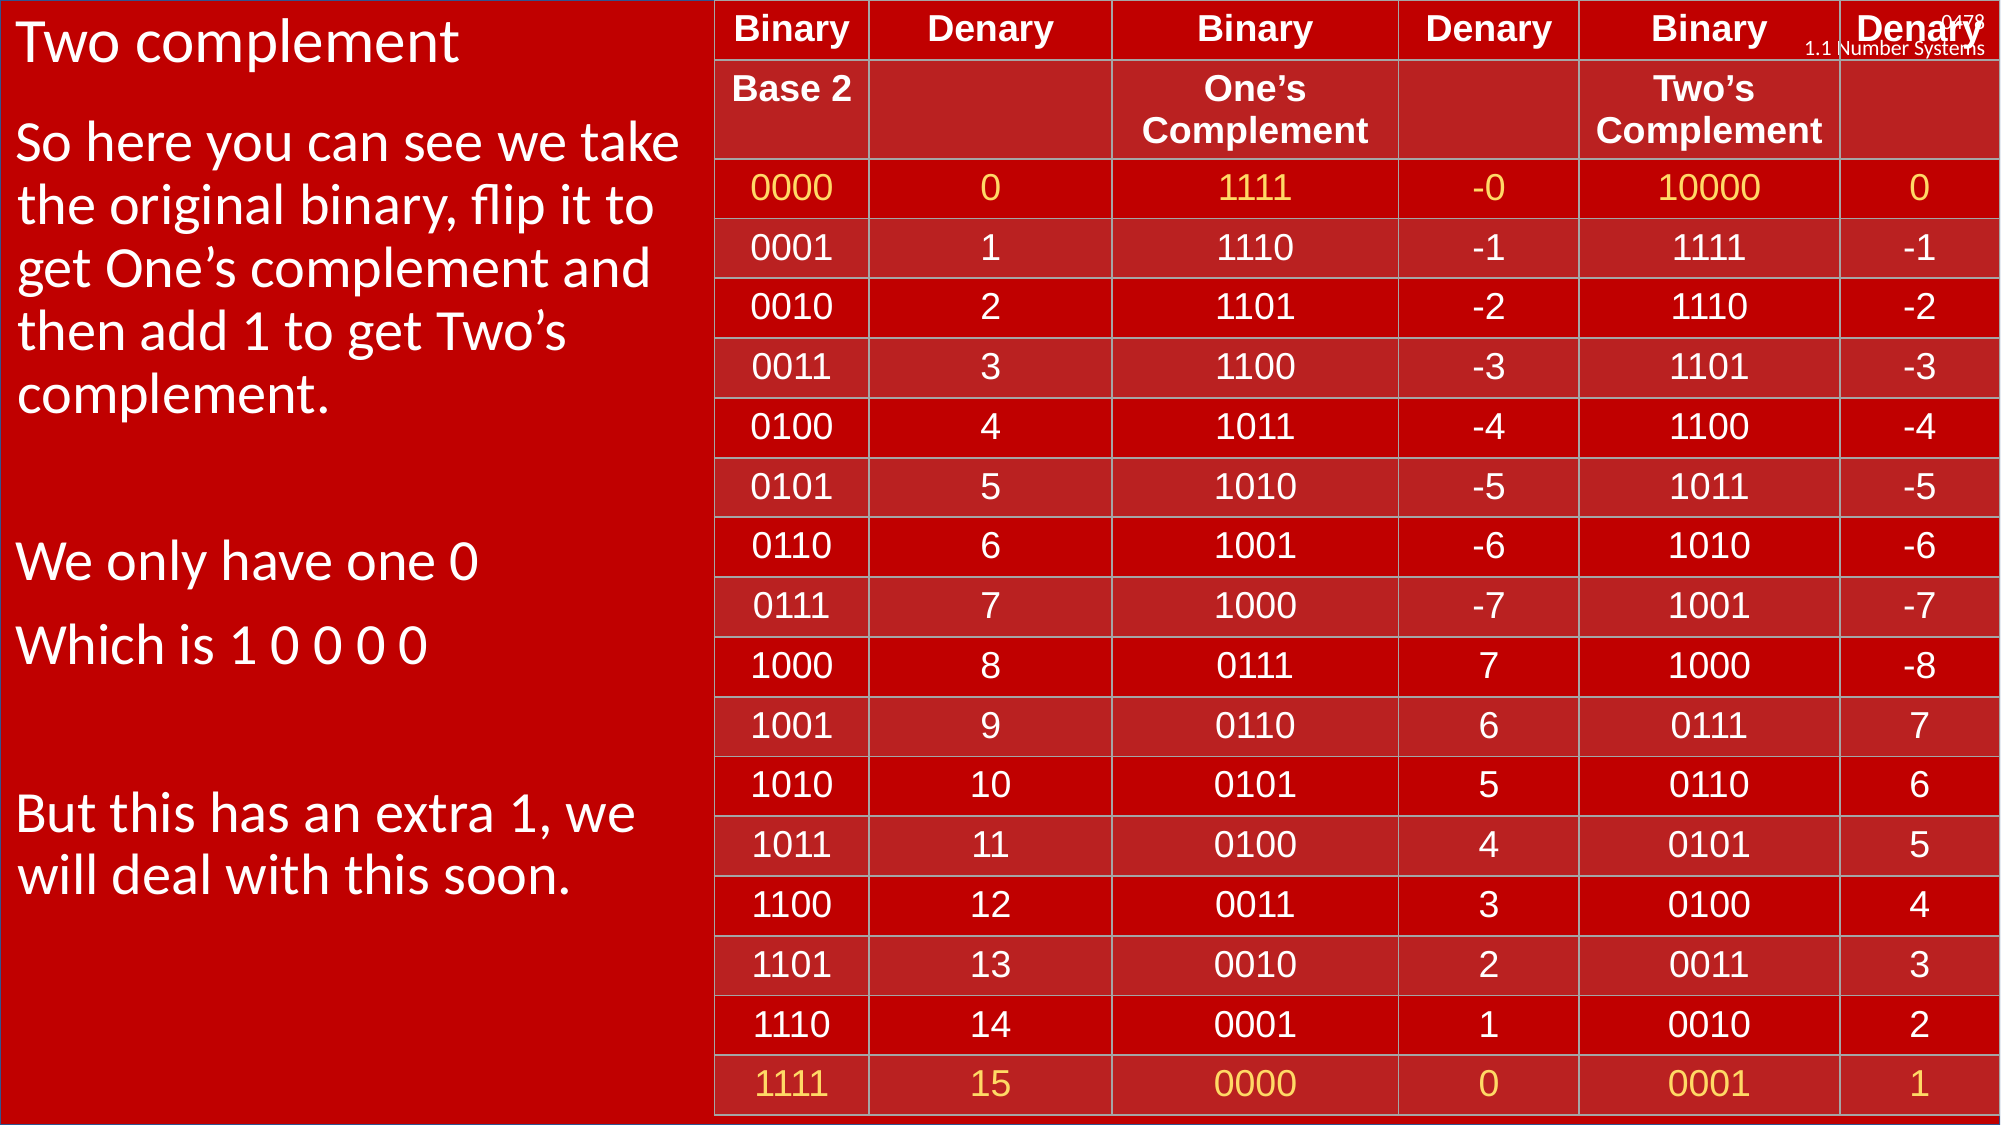

| Binary | Denary | Binary | Denary | Binary | Denary |
| --- | --- | --- | --- | --- | --- |
| Base 2 |  | One’s Complement |  | Two’s Complement |  |
| 0000 | 0 | 1111 | -0 | 10000 | 0 |
| 0001 | 1 | 1110 | -1 | 1111 | -1 |
| 0010 | 2 | 1101 | -2 | 1110 | -2 |
| 0011 | 3 | 1100 | -3 | 1101 | -3 |
| 0100 | 4 | 1011 | -4 | 1100 | -4 |
| 0101 | 5 | 1010 | -5 | 1011 | -5 |
| 0110 | 6 | 1001 | -6 | 1010 | -6 |
| 0111 | 7 | 1000 | -7 | 1001 | -7 |
| 1000 | 8 | 0111 | 7 | 1000 | -8 |
| 1001 | 9 | 0110 | 6 | 0111 | 7 |
| 1010 | 10 | 0101 | 5 | 0110 | 6 |
| 1011 | 11 | 0100 | 4 | 0101 | 5 |
| 1100 | 12 | 0011 | 3 | 0100 | 4 |
| 1101 | 13 | 0010 | 2 | 0011 | 3 |
| 1110 | 14 | 0001 | 1 | 0010 | 2 |
| 1111 | 15 | 0000 | 0 | 0001 | 1 |
# Two complement
So here you can see we take the original binary, flip it to get One’s complement and then add 1 to get Two’s complement.

We only have one 0
Which is 1 0 0 0 0

But this has an extra 1, we will deal with this soon.